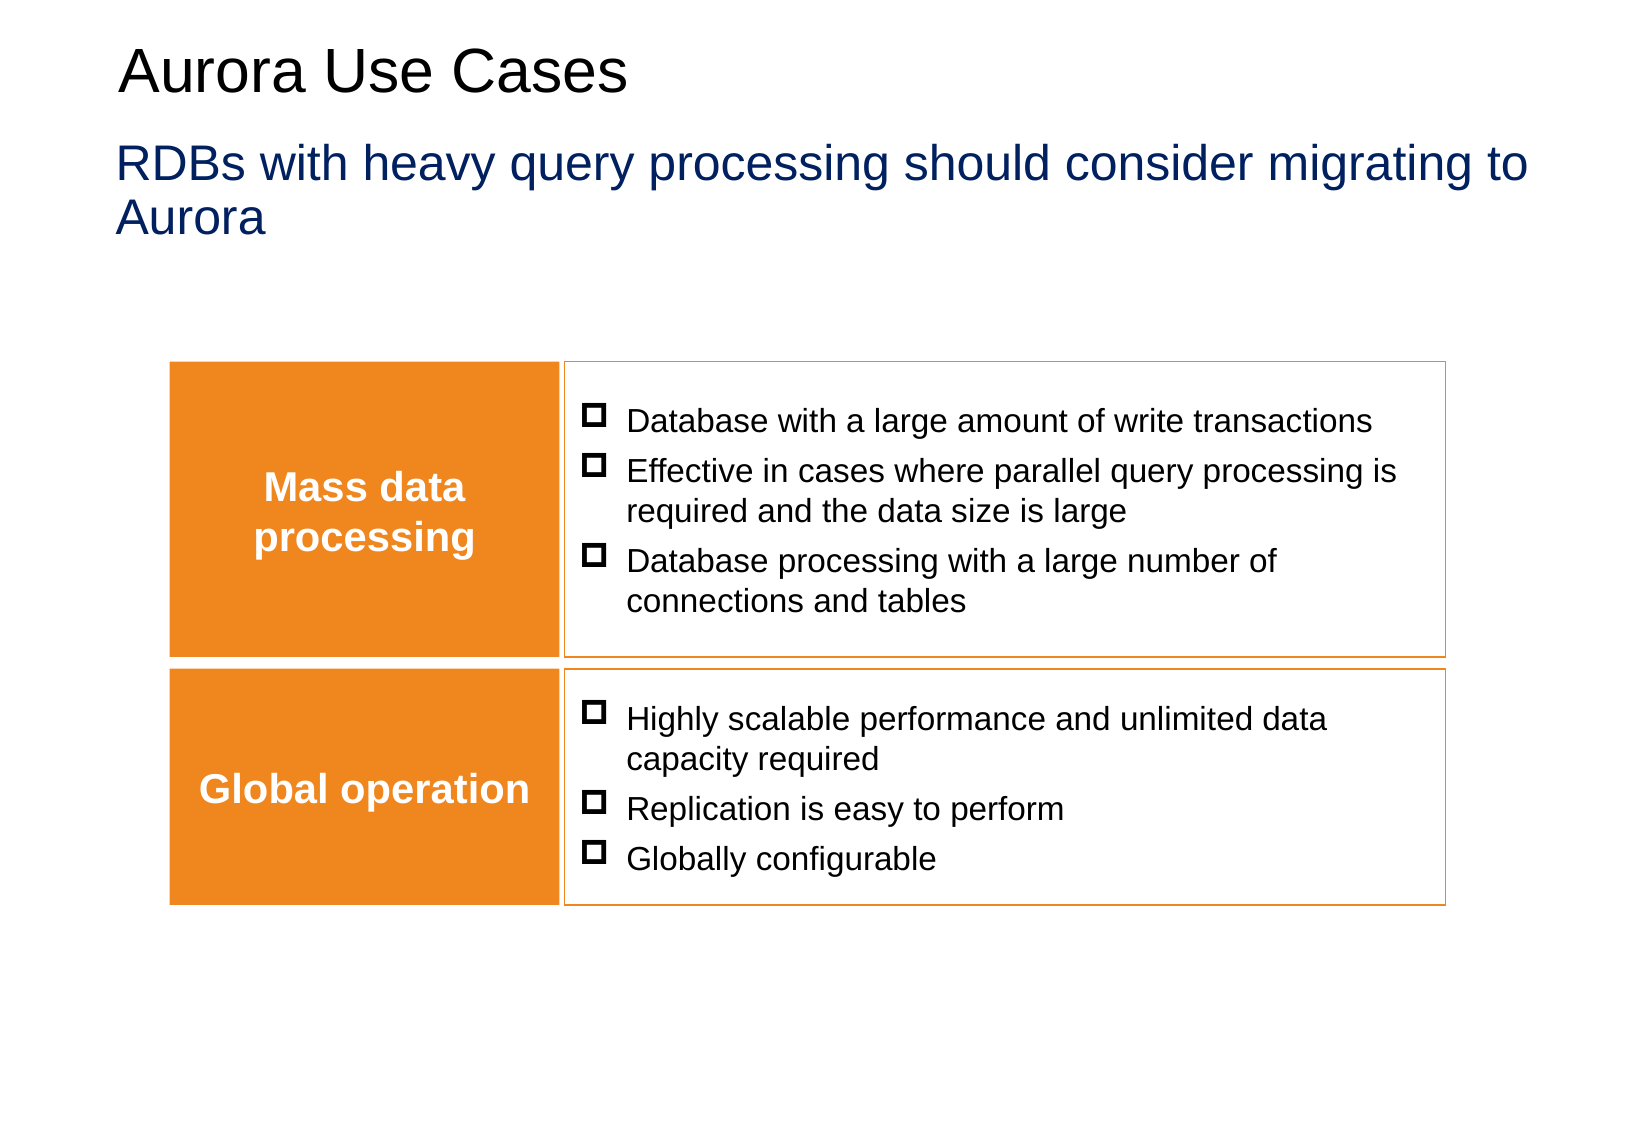

Aurora Use Cases
RDBs with heavy query processing should consider migrating to Aurora
Mass data processing
Database with a large amount of write transactions
Effective in cases where parallel query processing is required and the data size is large
Database processing with a large number of connections and tables
Global operation
Highly scalable performance and unlimited data capacity required
Replication is easy to perform
Globally configurable